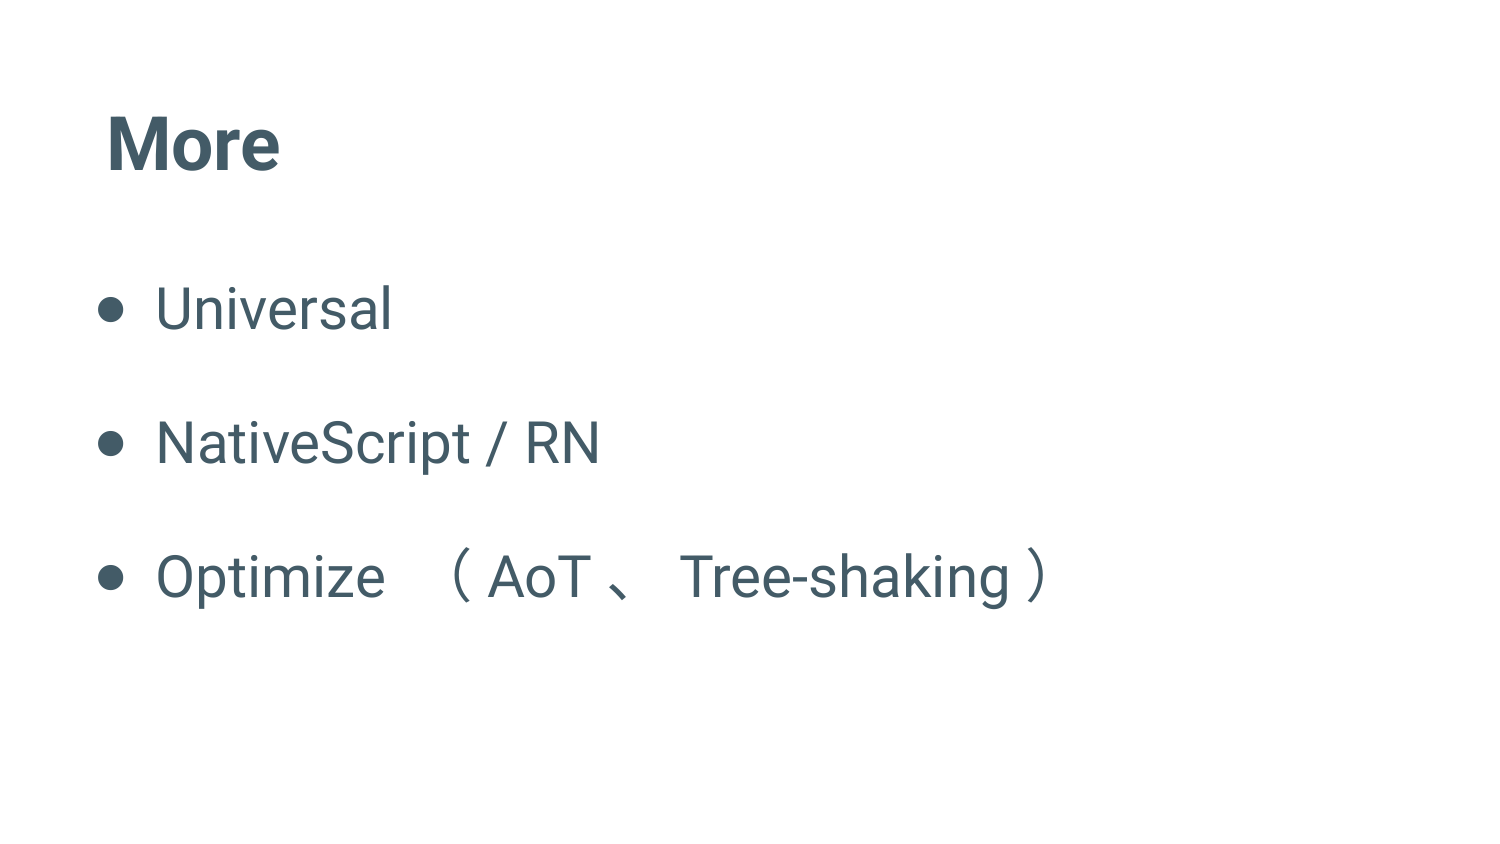

More
Universal
NativeScript / RN
Optimize （AoT、Tree-shaking）